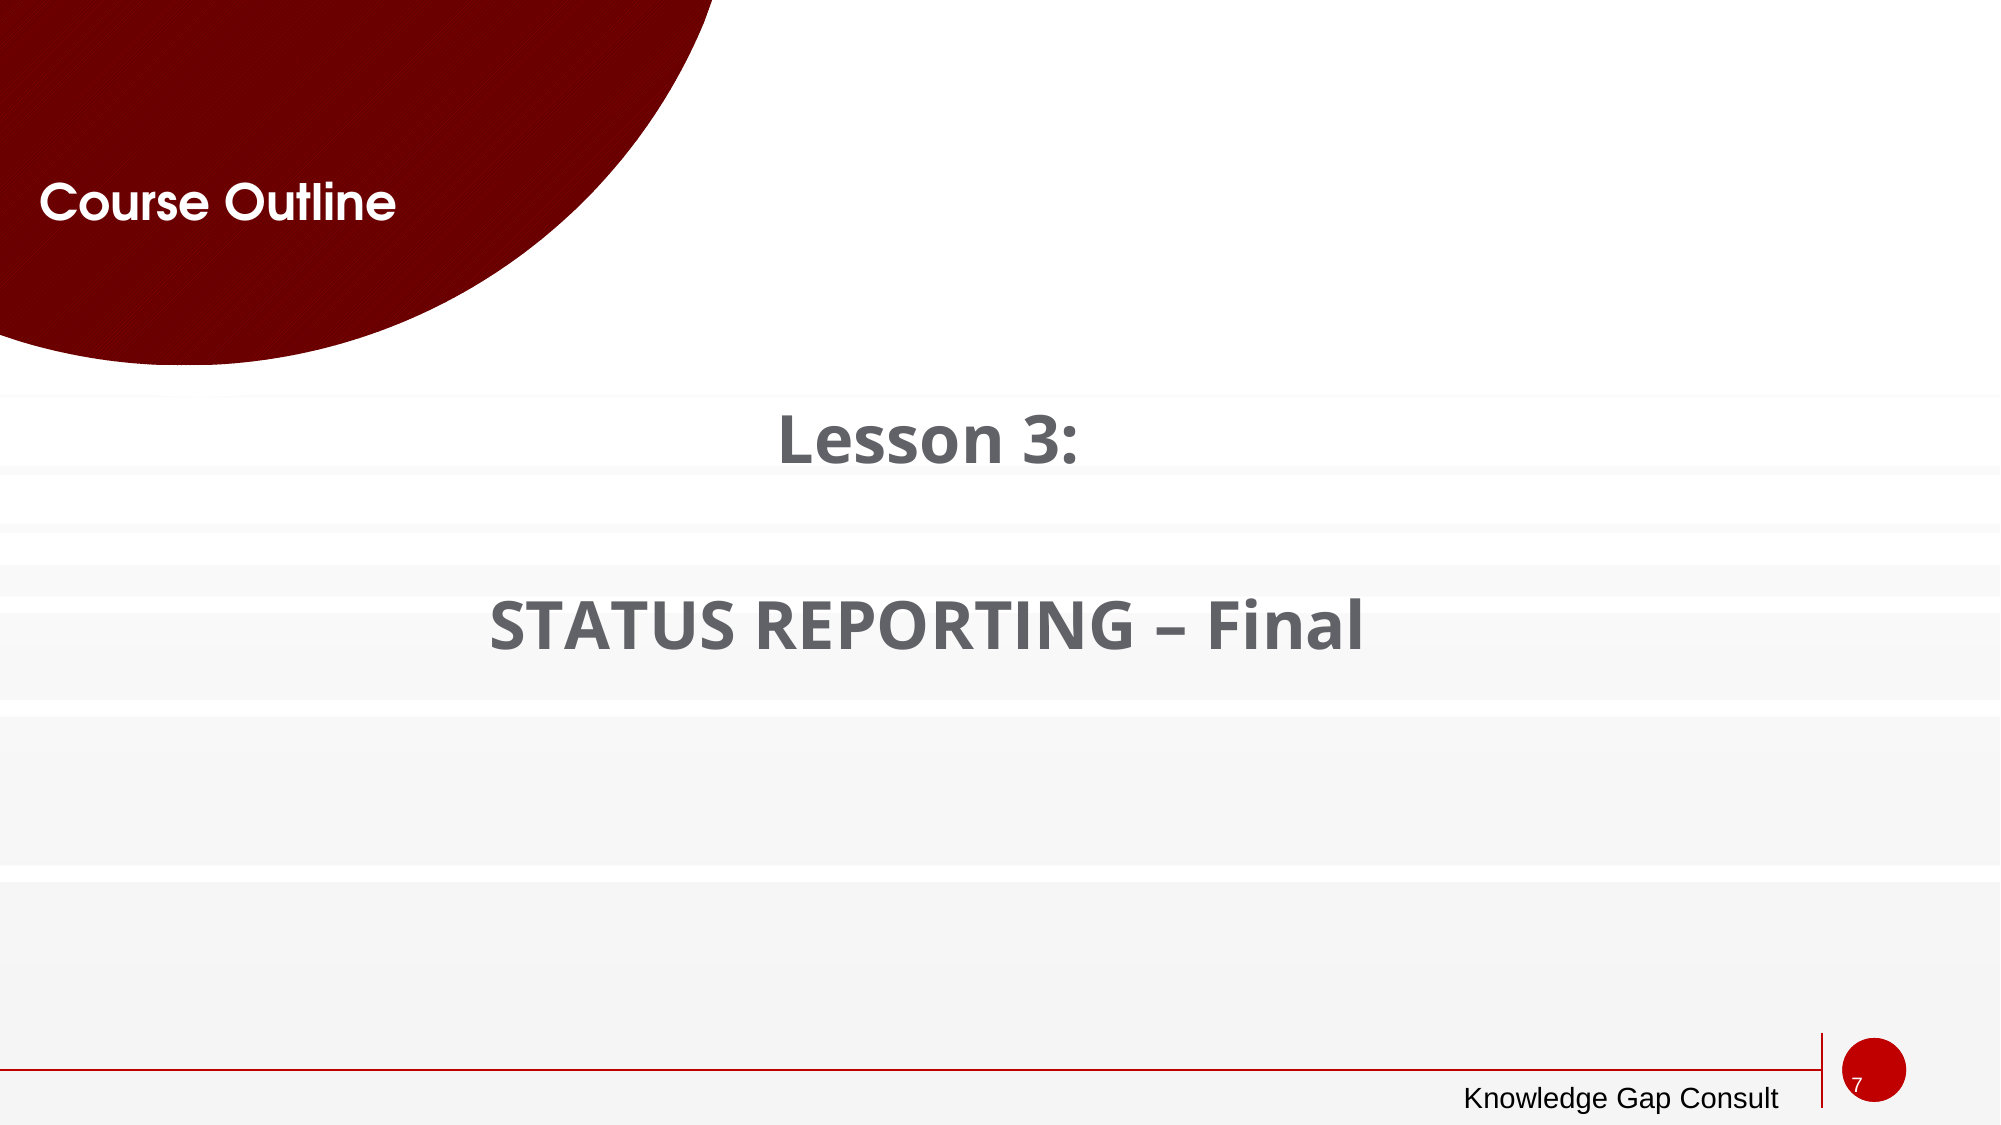

# Course Outline
Lesson 3:

STATUS REPORTING – Final
7
Knowledge Gap Consult